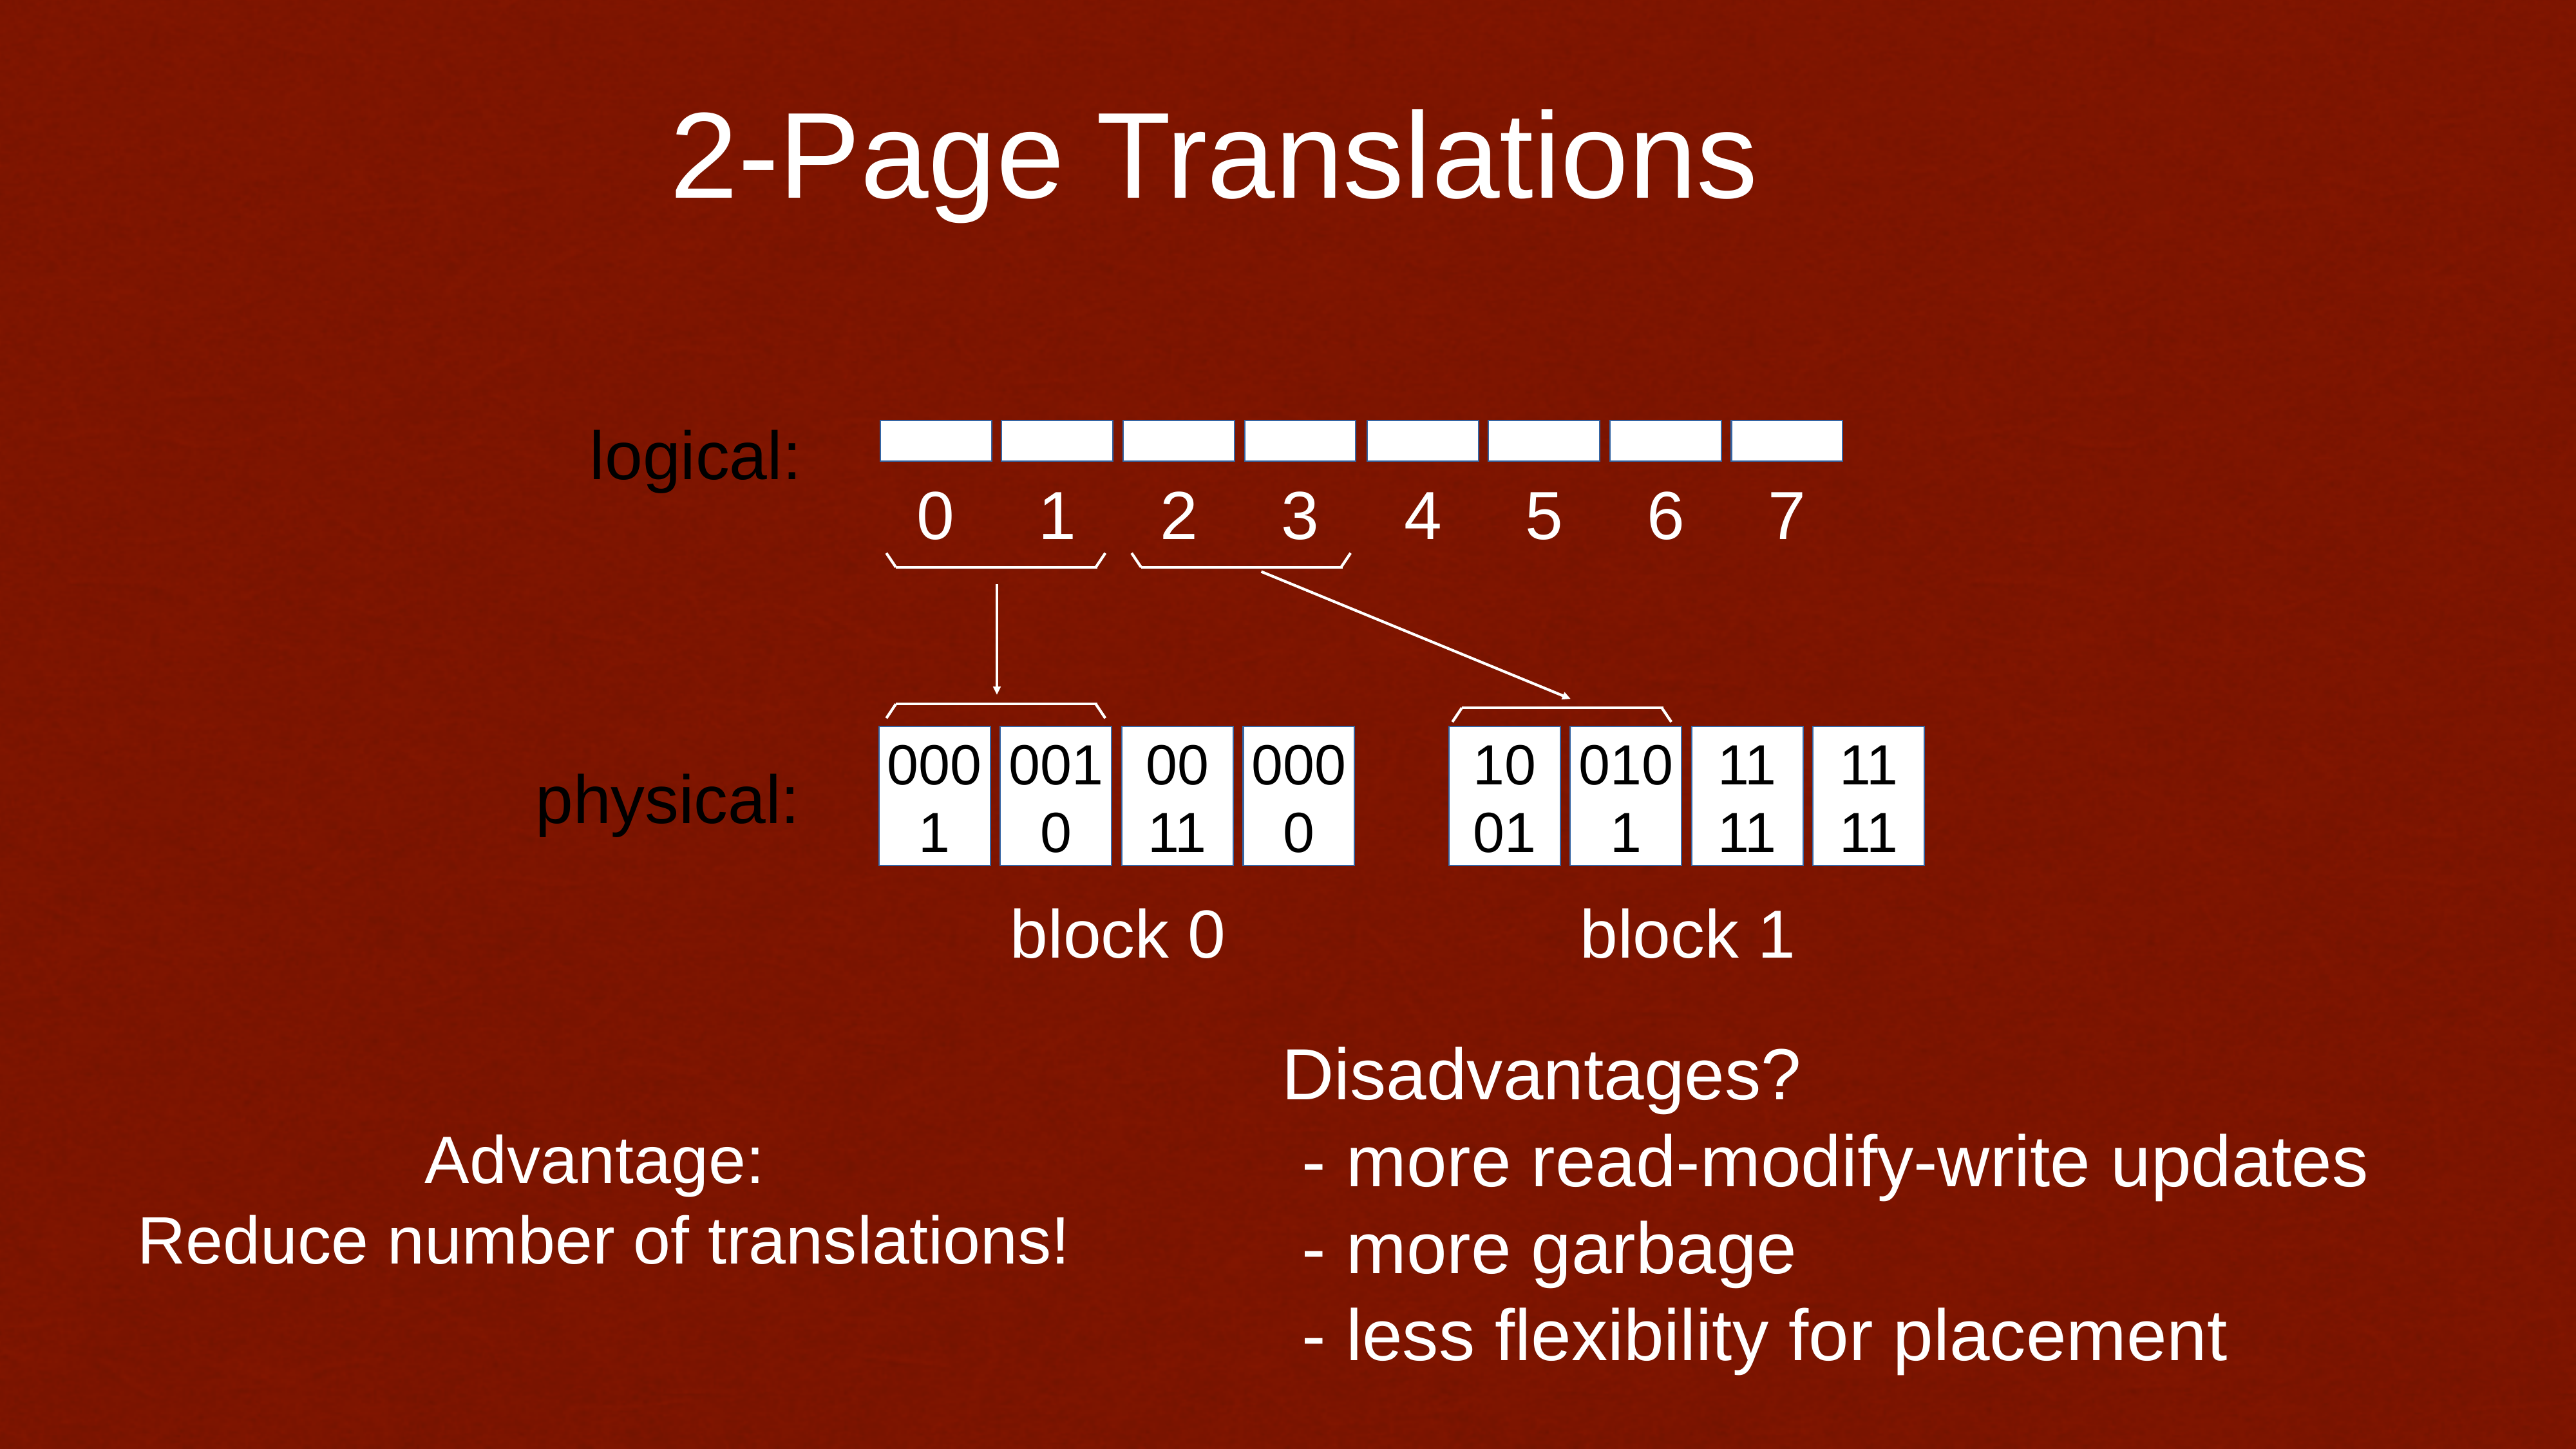

2-Page Translations
logical:

0
1
2
3
4
5
6
7

0001
0010
00
11
0000
10
01
0101
11
11
11
11
physical:
block 0
block 1
Disadvantages?
 - more read-modify-write updates
 - more garbage
 - less flexibility for placement
Advantage:
Reduce number of translations!